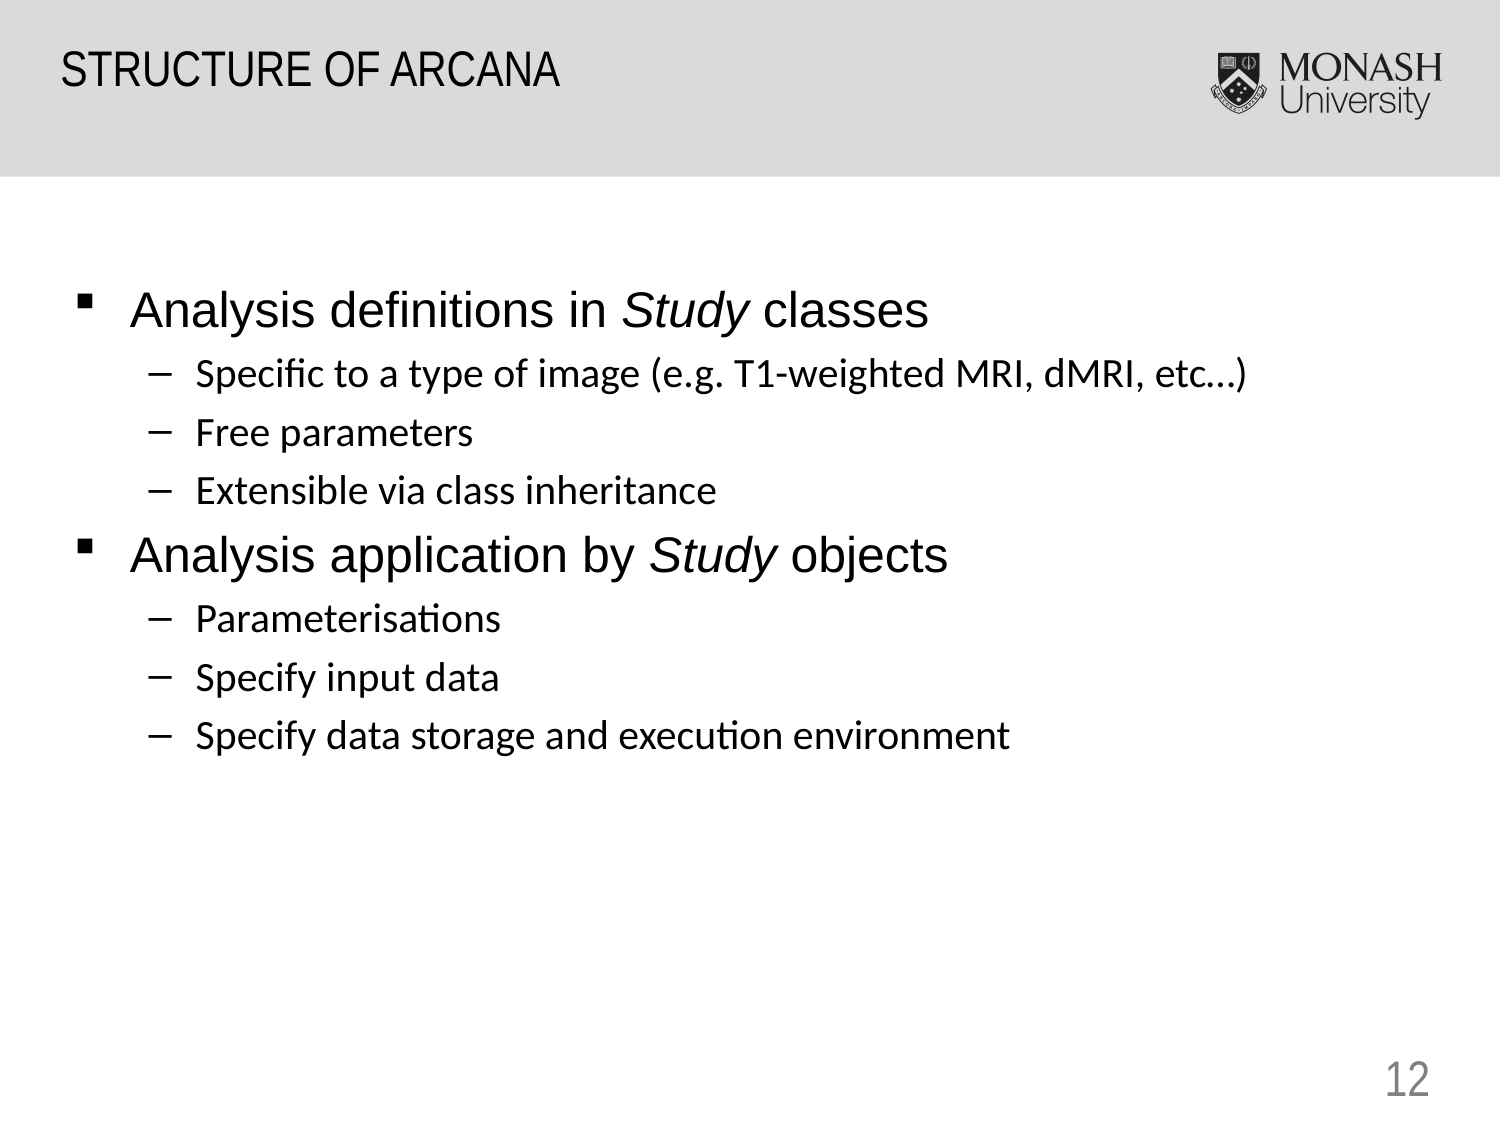

STRUCTURE OF ARCANA
Analysis definitions in Study classes
Specific to a type of image (e.g. T1-weighted MRI, dMRI, etc…)
Free parameters
Extensible via class inheritance
Analysis application by Study objects
Parameterisations
Specify input data
Specify data storage and execution environment